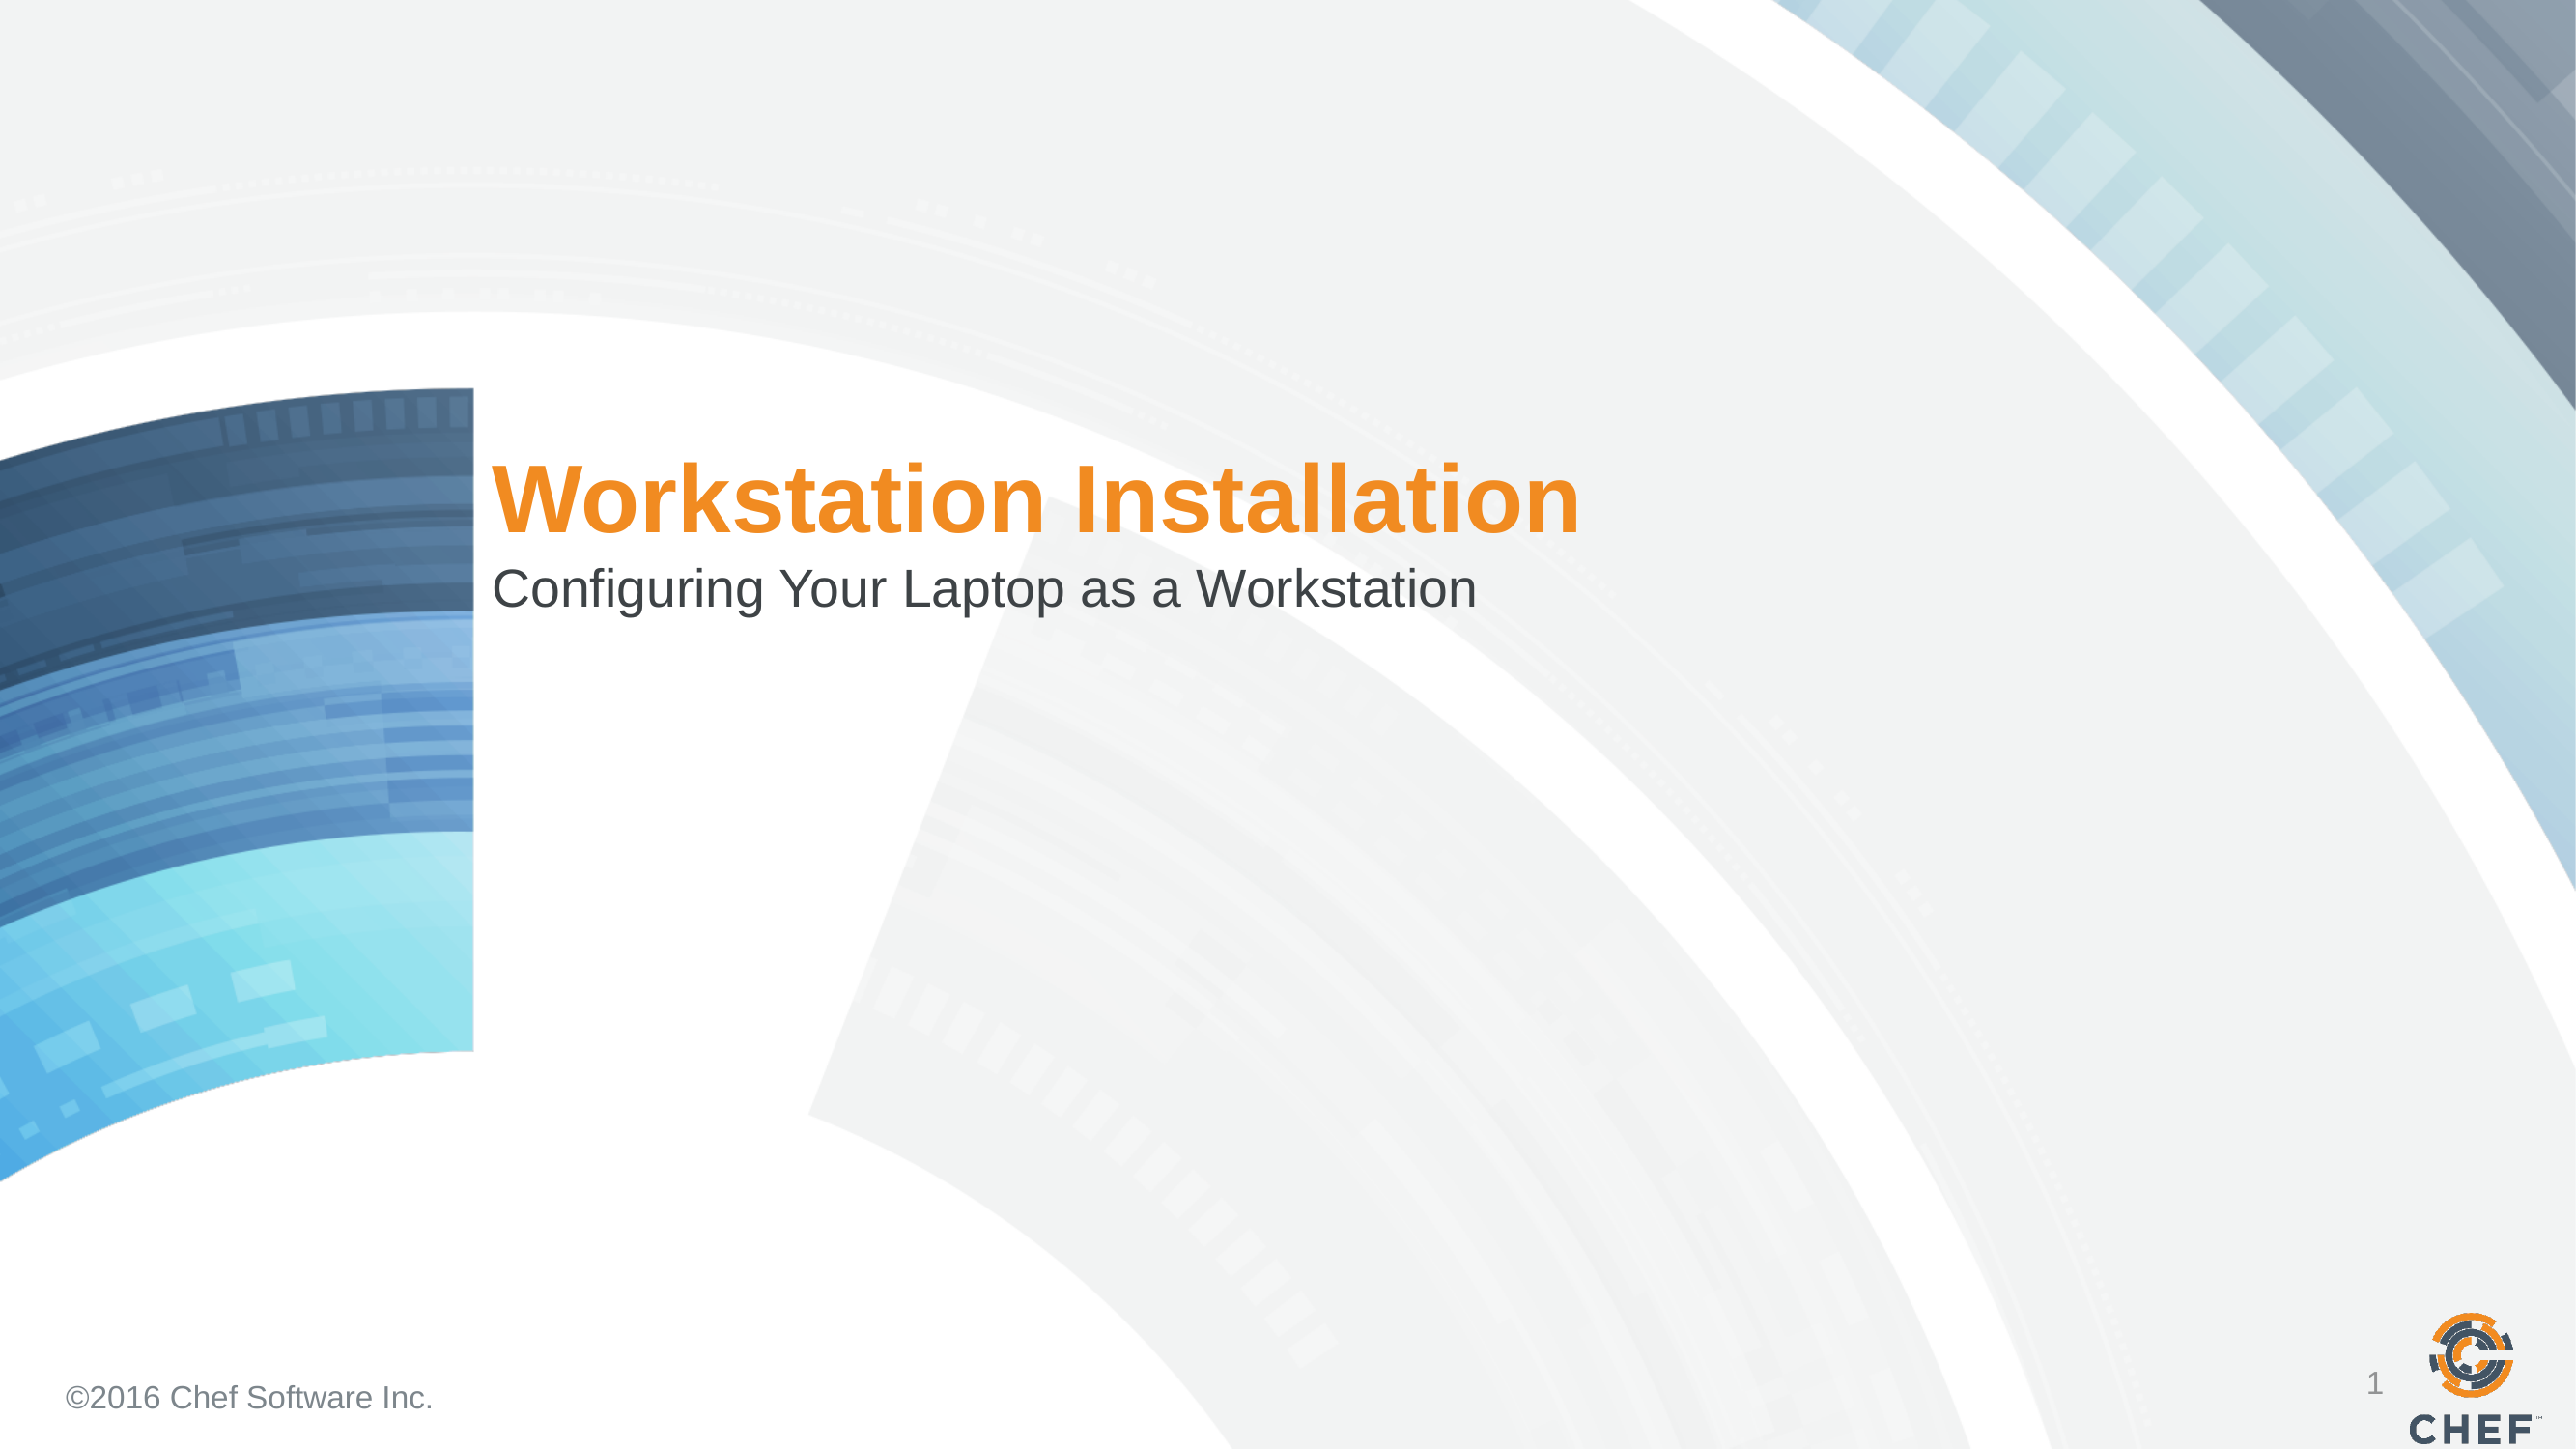

# Workstation Installation
Configuring Your Laptop as a Workstation
1
©2016 Chef Software Inc.